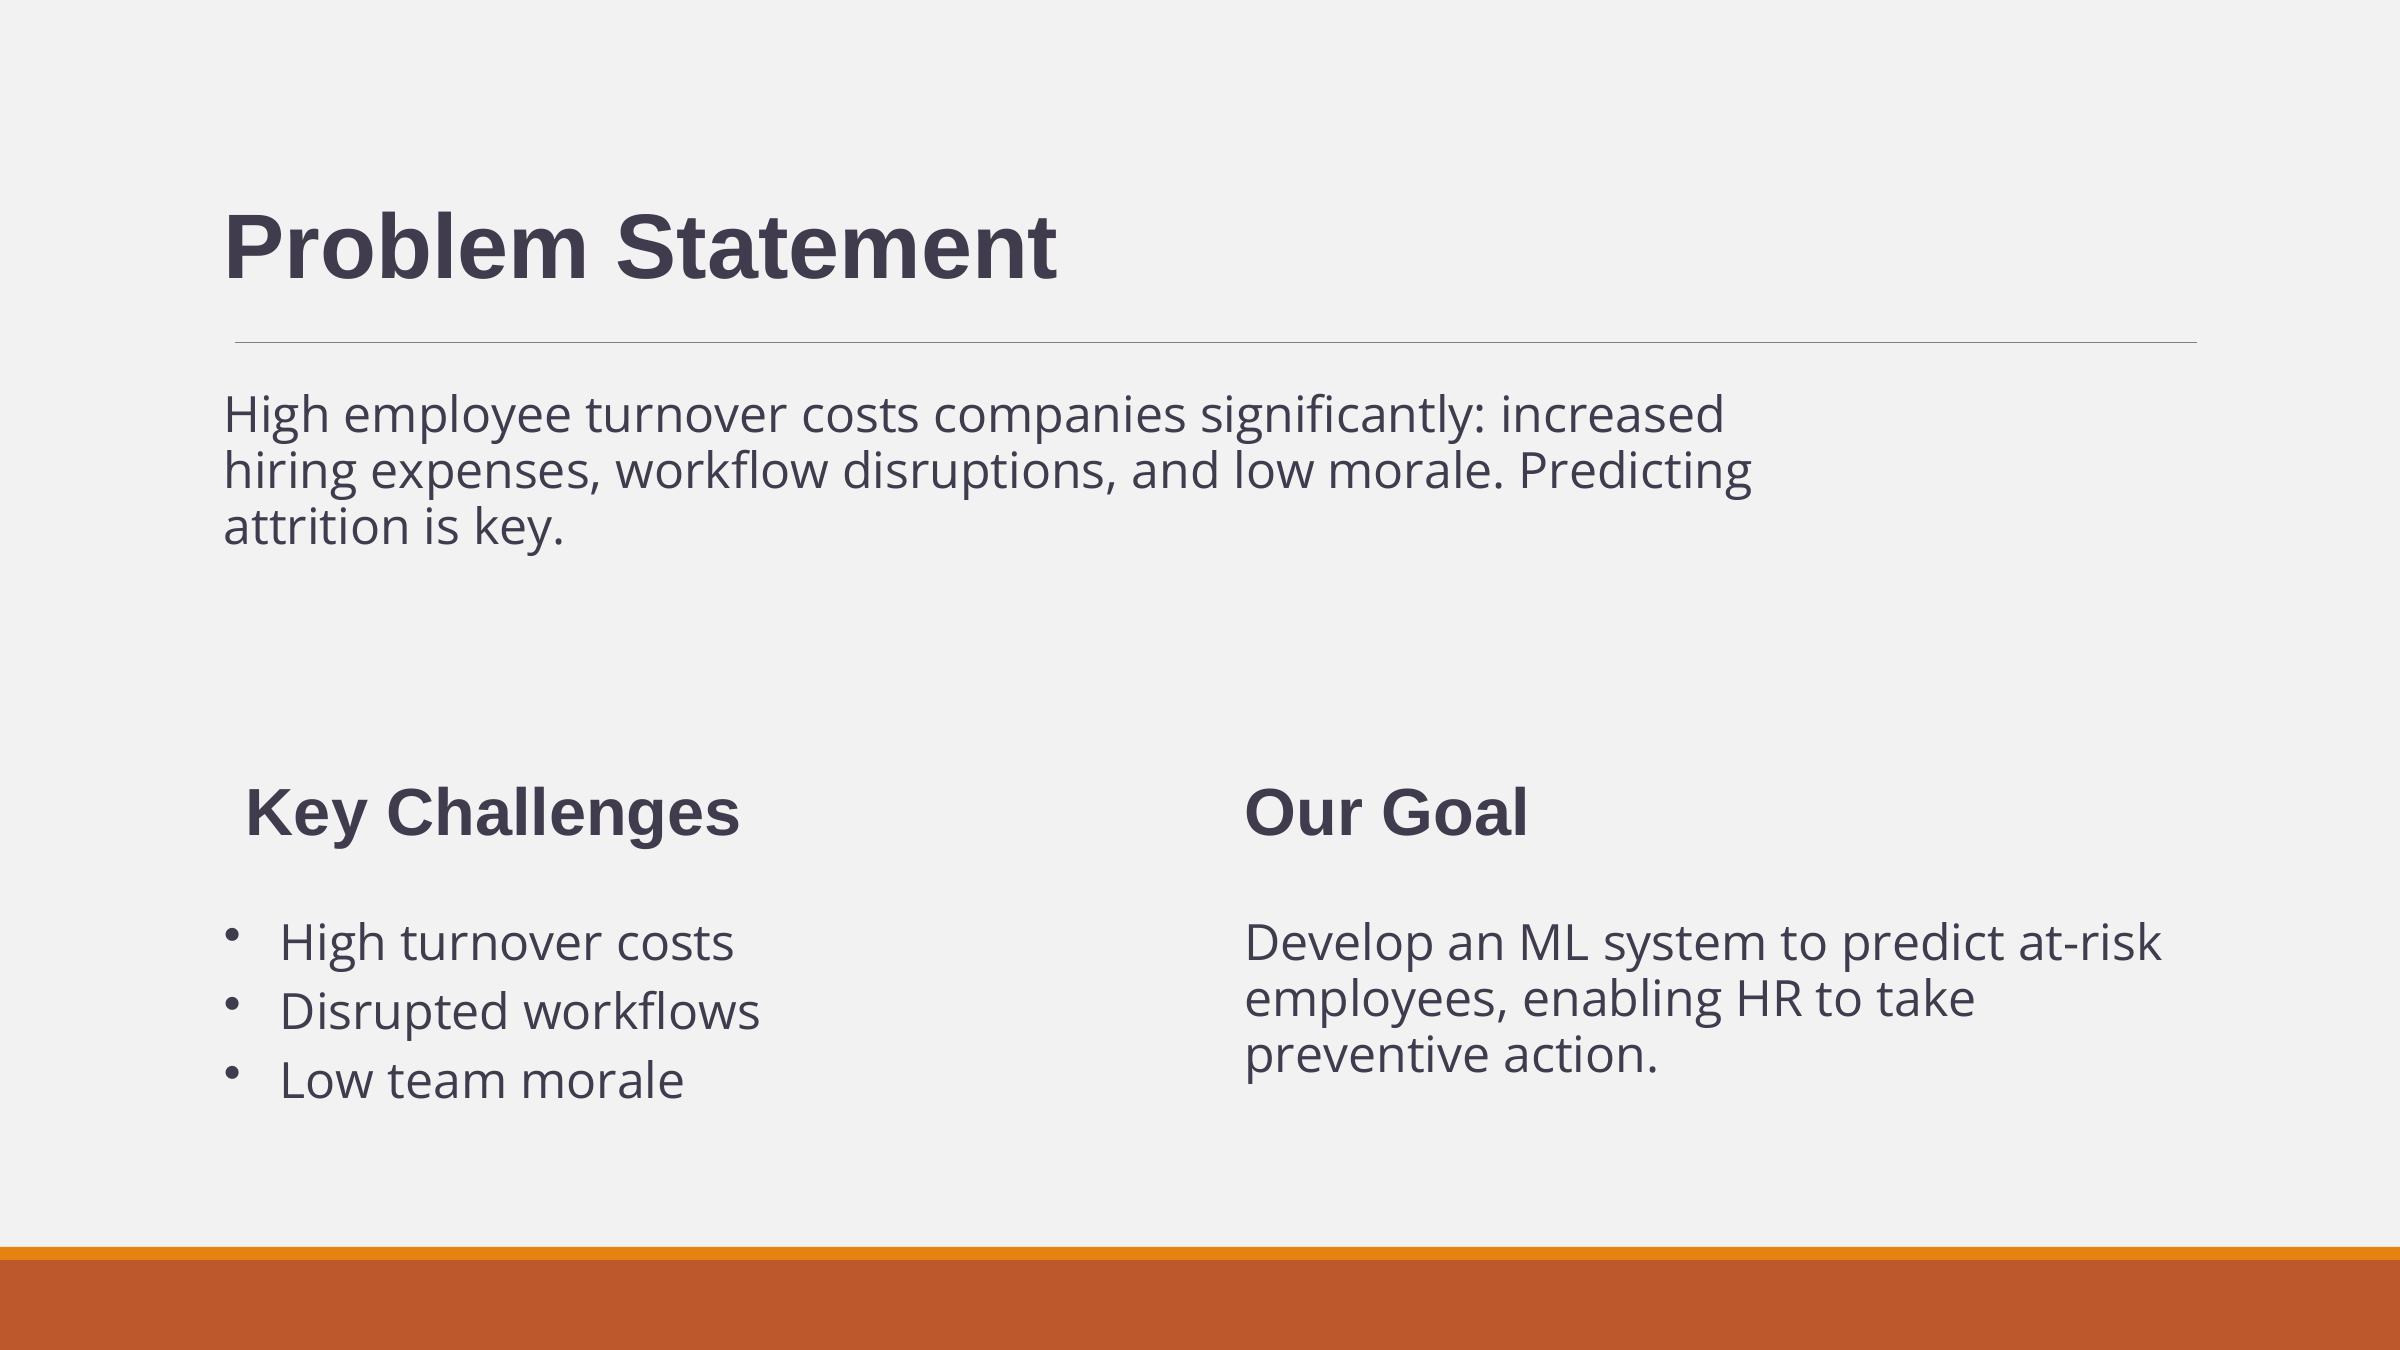

Problem Statement
High employee turnover costs companies significantly: increased hiring expenses, workflow disruptions, and low morale. Predicting attrition is key.
Key Challenges
Our Goal
High turnover costs
Develop an ML system to predict at-risk employees, enabling HR to take preventive action.
Disrupted workflows
Low team morale